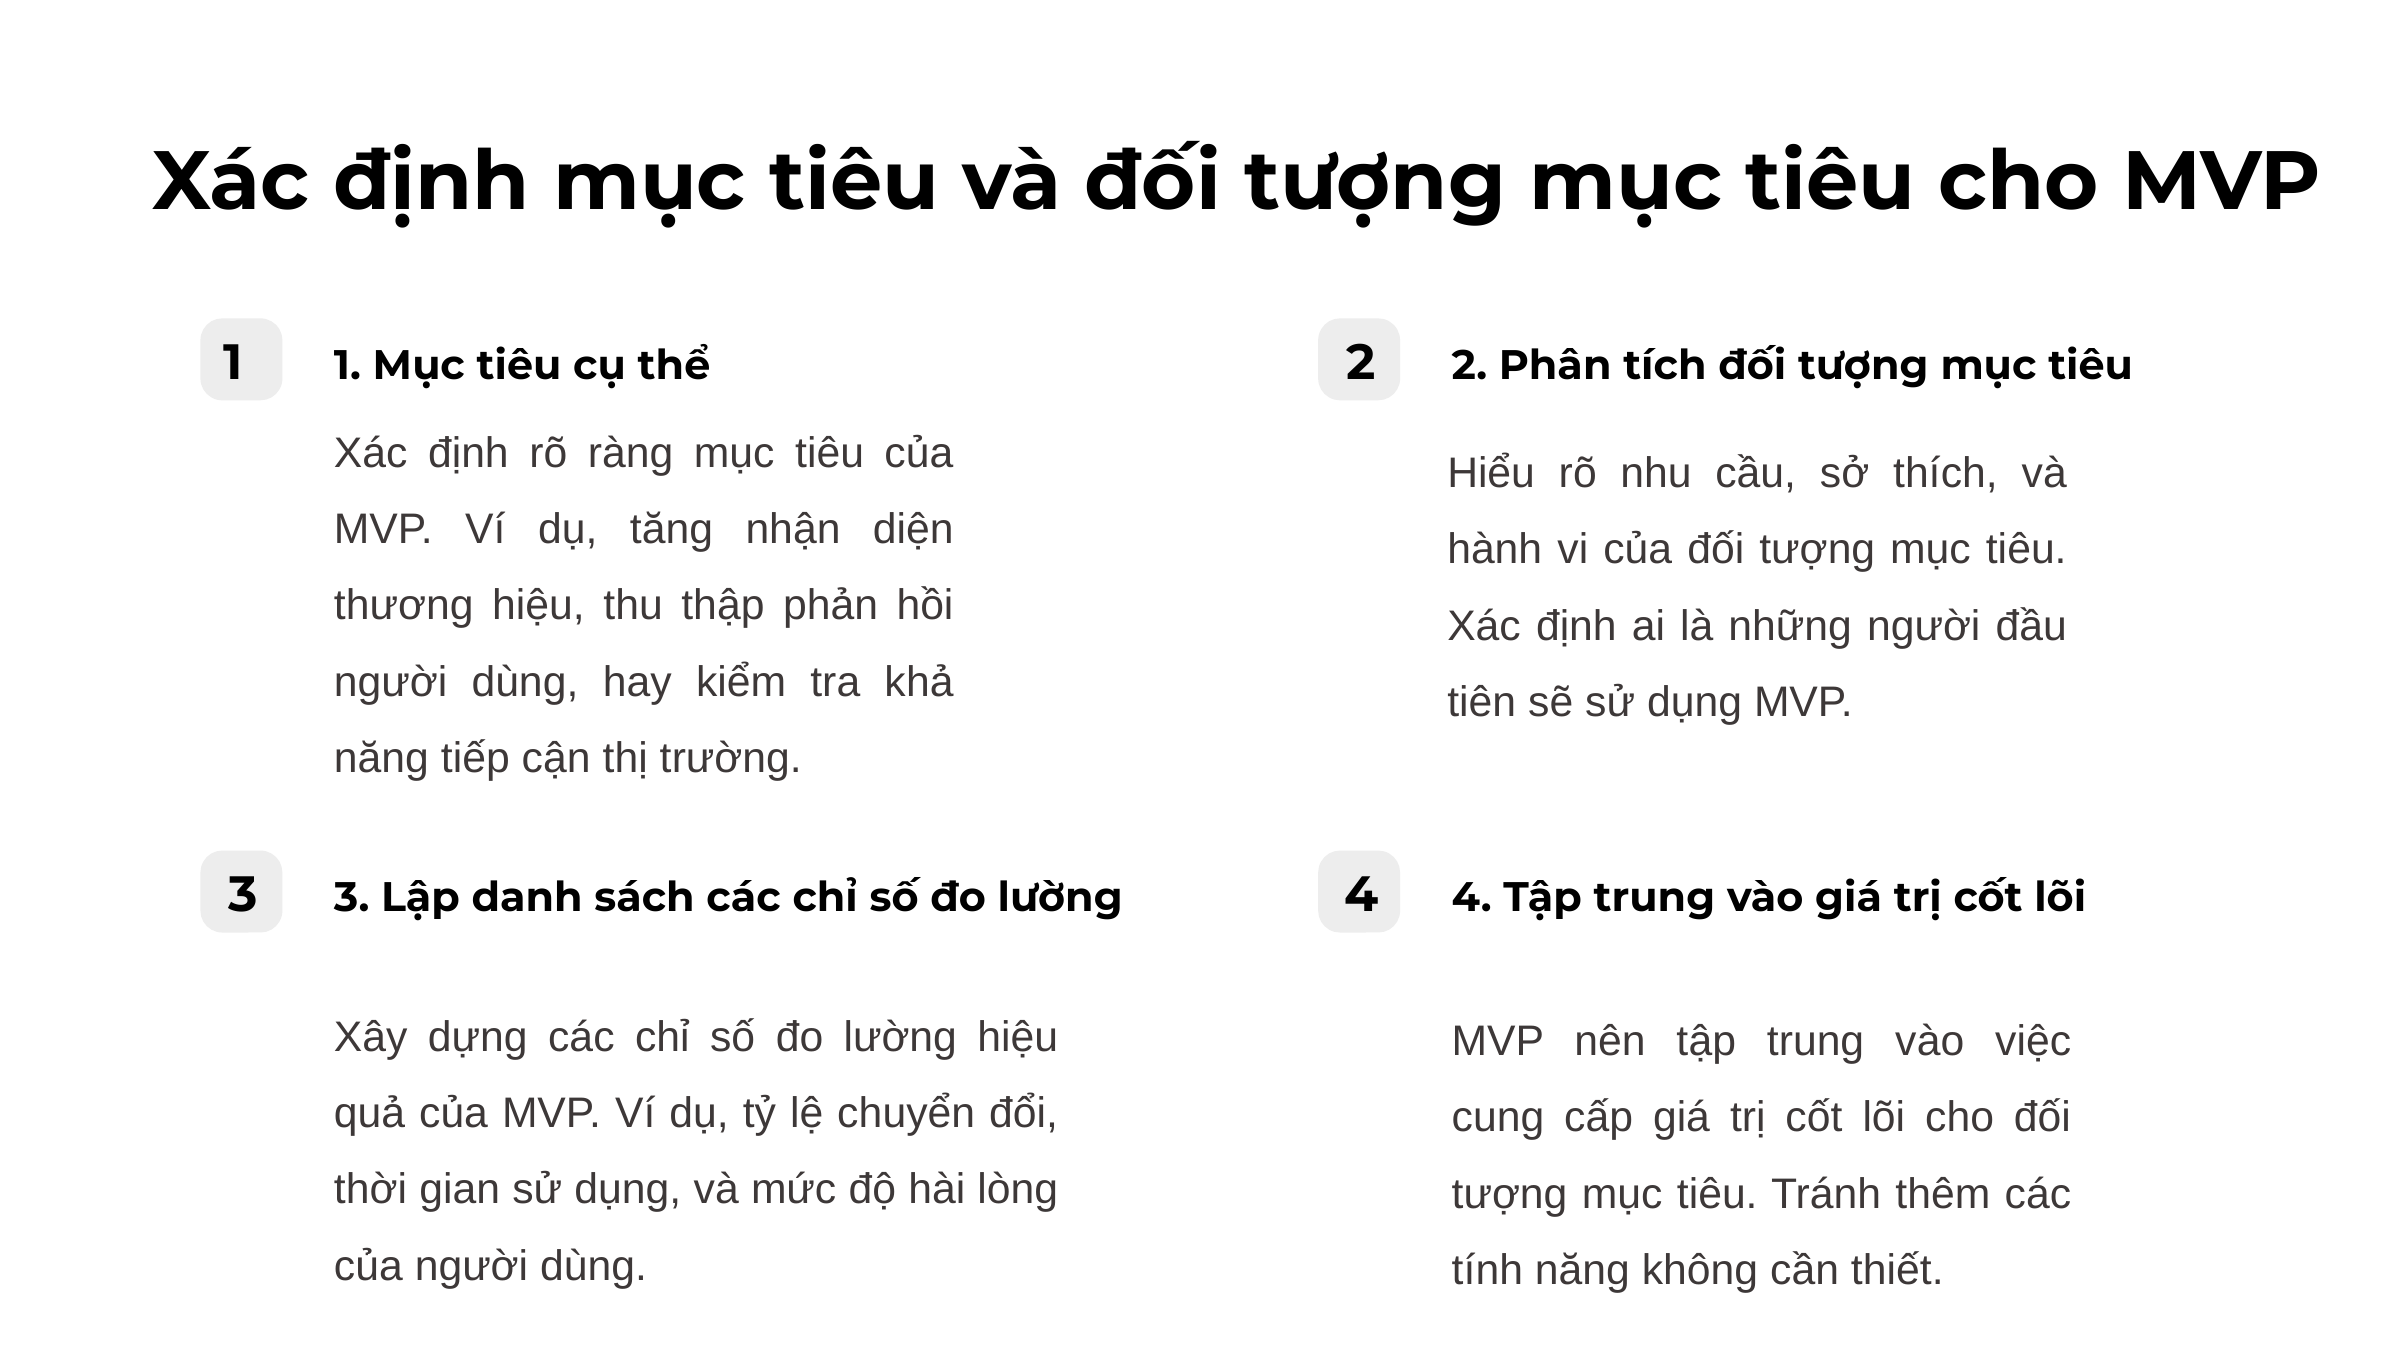

Xác định mục tiêu và đối tượng mục tiêu cho MVP
2. Phân tích đối tượng mục tiêu

1. Mục tiêu cụ thể

1
2
Xác định rõ ràng mục tiêu của MVP. Ví dụ, tăng nhận diện thương hiệu, thu thập phản hồi người dùng, hay kiểm tra khả năng tiếp cận thị trường.
Hiểu rõ nhu cầu, sở thích, và hành vi của đối tượng mục tiêu. Xác định ai là những người đầu tiên sẽ sử dụng MVP.
3. Lập danh sách các chỉ số đo lường
4. Tập trung vào giá trị cốt lõi

3
4
Xây dựng các chỉ số đo lường hiệu quả của MVP. Ví dụ, tỷ lệ chuyển đổi, thời gian sử dụng, và mức độ hài lòng của người dùng.
MVP nên tập trung vào việc cung cấp giá trị cốt lõi cho đối tượng mục tiêu. Tránh thêm các tính năng không cần thiết.